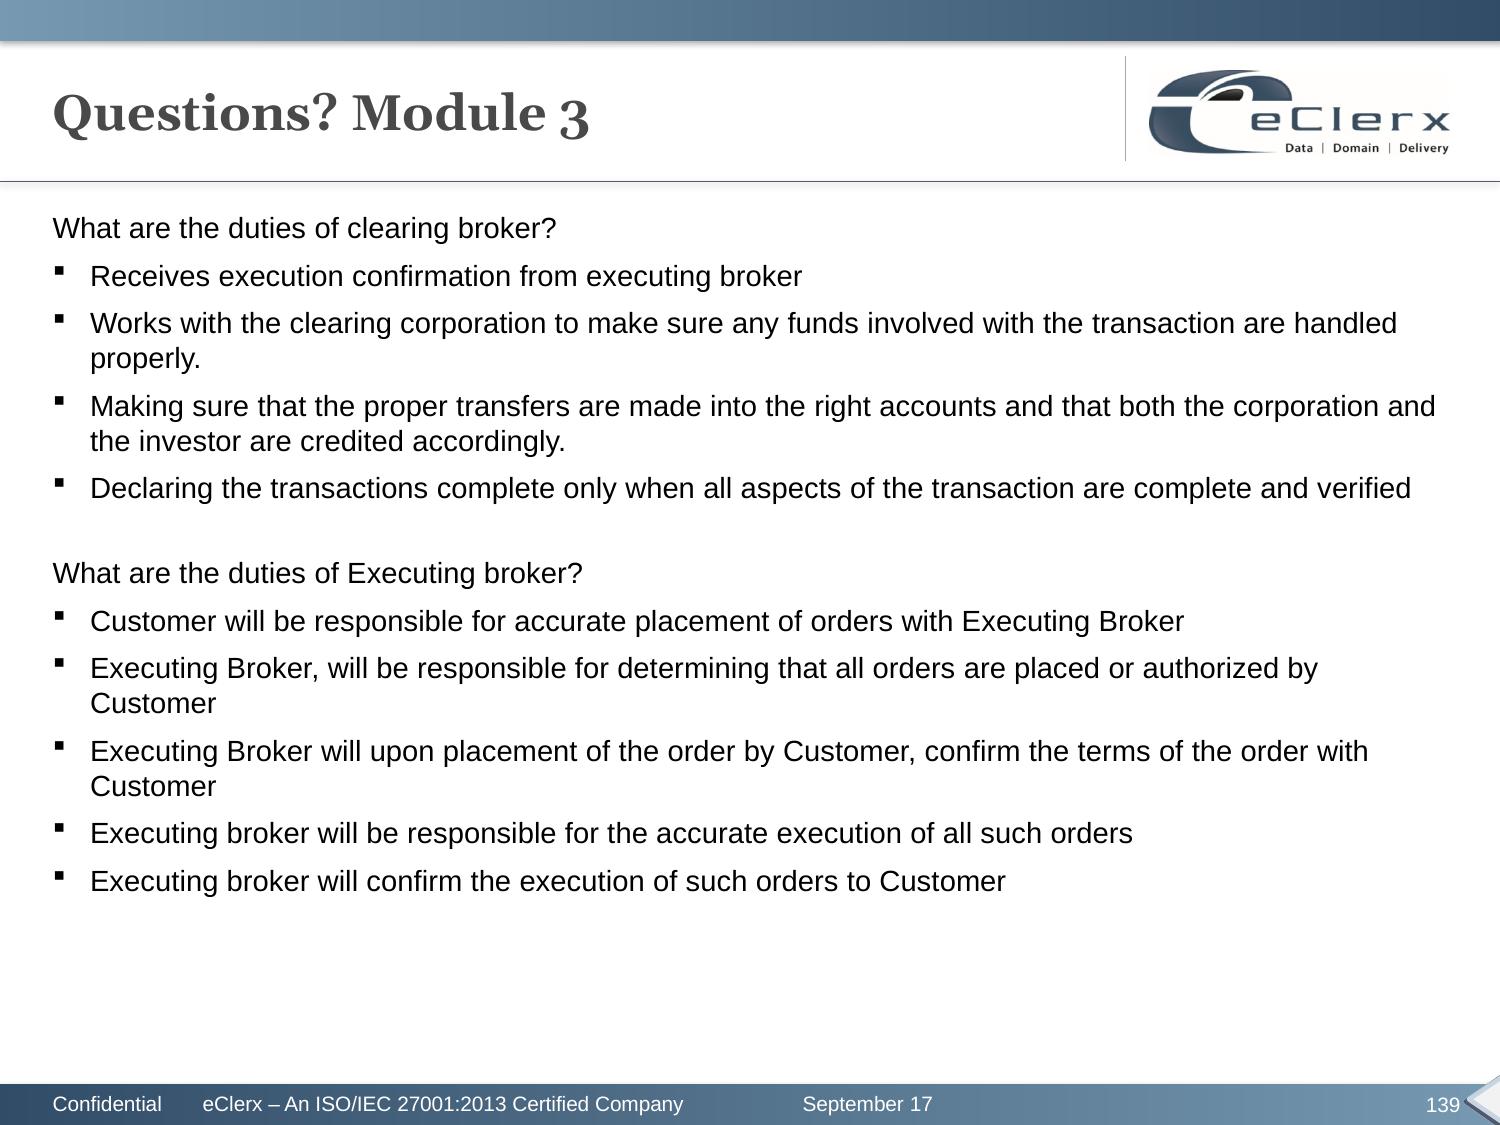

# Questions? Module 3
What are the duties of clearing broker?
Receives execution confirmation from executing broker
Works with the clearing corporation to make sure any funds involved with the transaction are handled properly.
Making sure that the proper transfers are made into the right accounts and that both the corporation and the investor are credited accordingly.
Declaring the transactions complete only when all aspects of the transaction are complete and verified
What are the duties of Executing broker?
Customer will be responsible for accurate placement of orders with Executing Broker
Executing Broker, will be responsible for determining that all orders are placed or authorized by Customer
Executing Broker will upon placement of the order by Customer, confirm the terms of the order with Customer
Executing broker will be responsible for the accurate execution of all such orders
Executing broker will confirm the execution of such orders to Customer